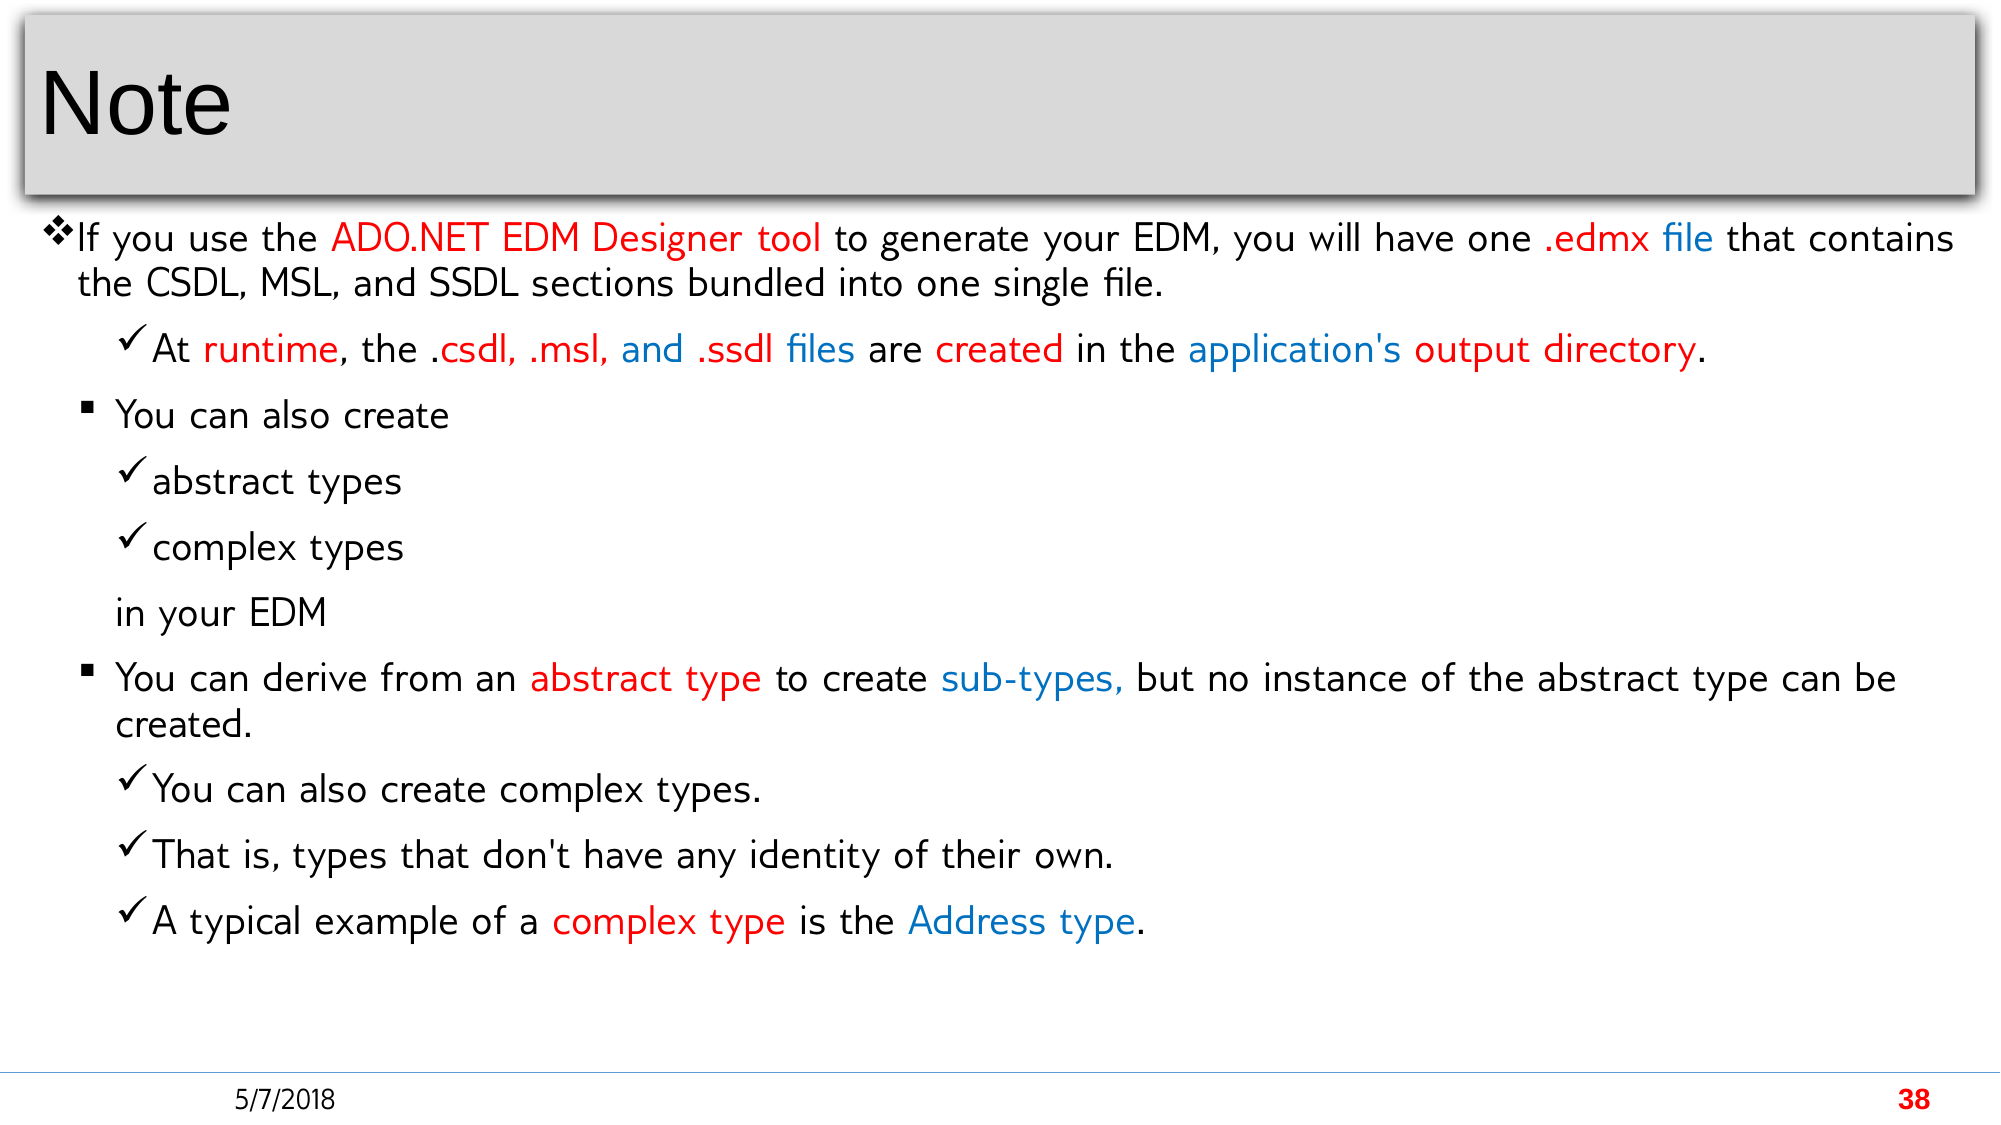

# Note
If you use the ADO.NET EDM Designer tool to generate your EDM, you will have one .edmx file that contains the CSDL, MSL, and SSDL sections bundled into one single file.
At runtime, the .csdl, .msl, and .ssdl files are created in the application's output directory.
You can also create
abstract types
complex types
in your EDM
You can derive from an abstract type to create sub-types, but no instance of the abstract type can be created.
You can also create complex types.
That is, types that don't have any identity of their own.
A typical example of a complex type is the Address type.
5/7/2018
38